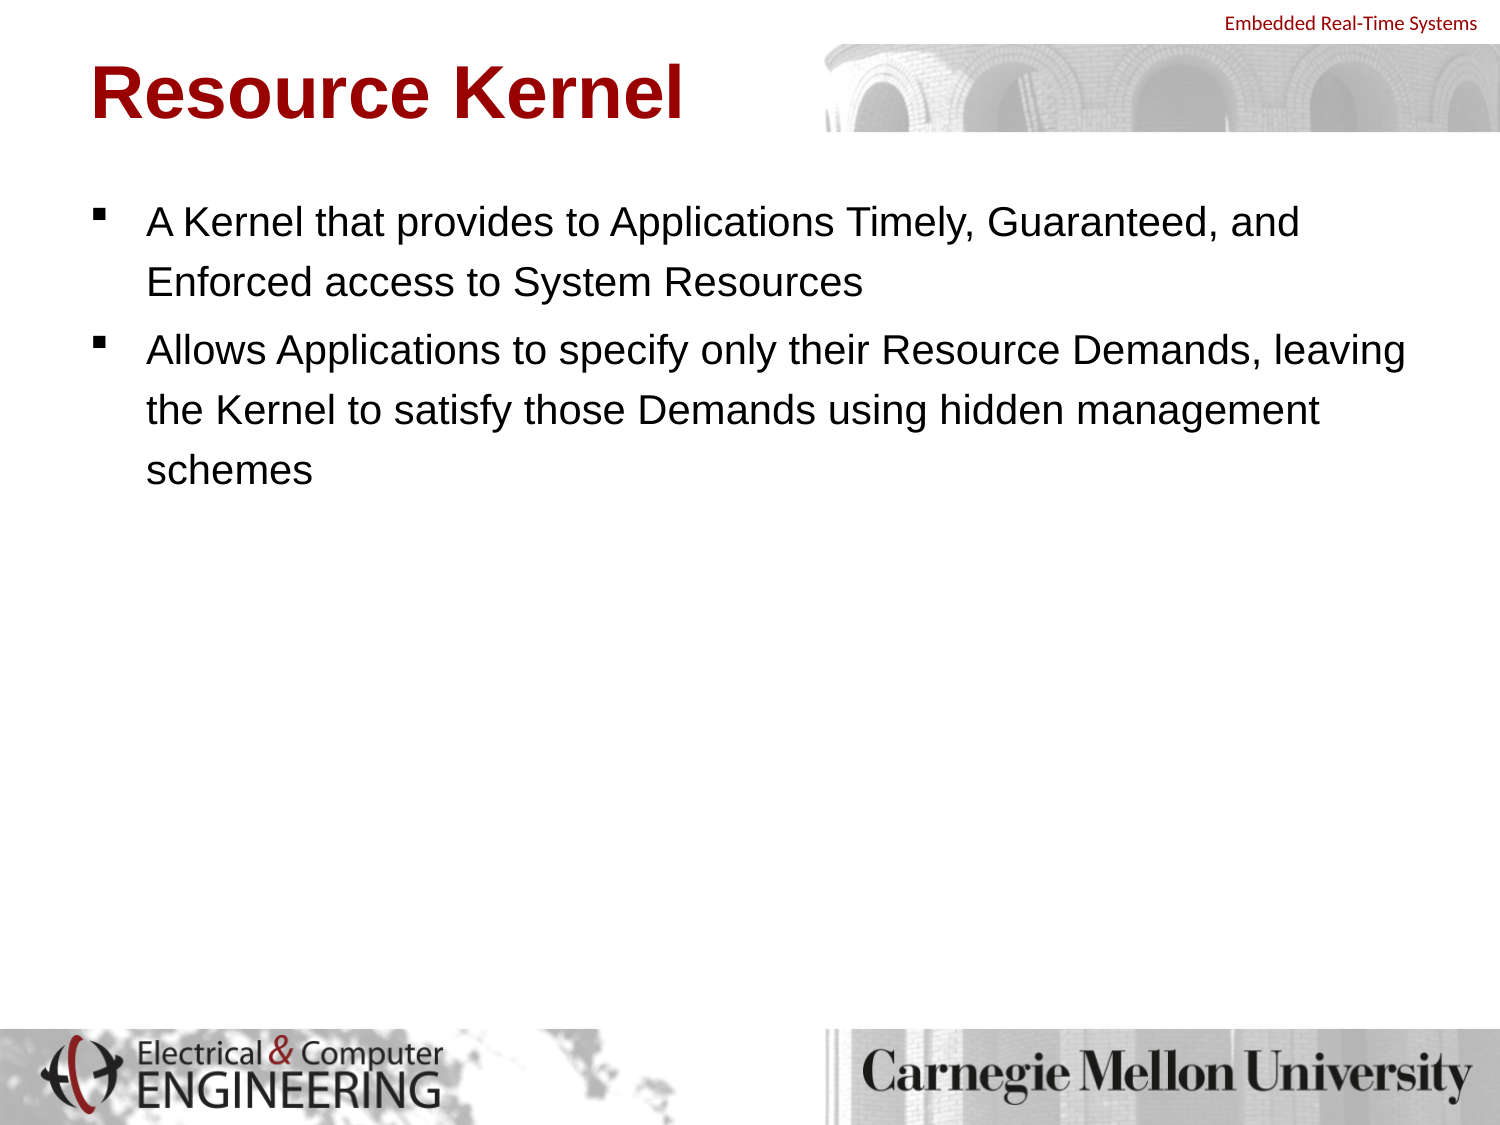

# Resource Kernel
A Kernel that provides to Applications Timely, Guaranteed, and Enforced access to System Resources
Allows Applications to specify only their Resource Demands, leaving the Kernel to satisfy those Demands using hidden management schemes